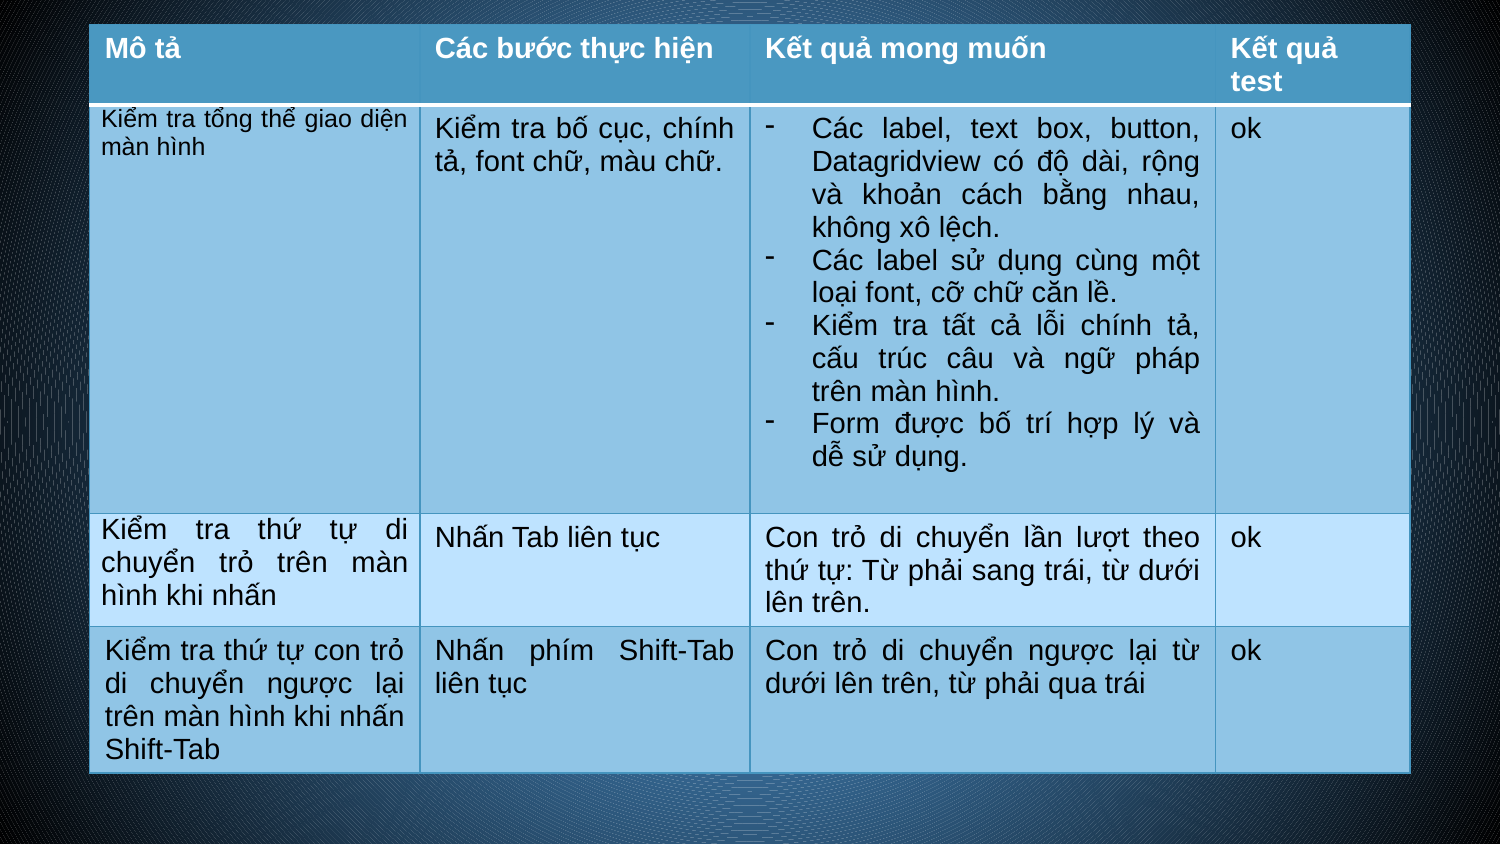

| Mô tả | Các bước thực hiện | Kết quả mong muốn | Kết quả test |
| --- | --- | --- | --- |
| Kiểm tra tổng thể giao diện màn hình | Kiểm tra bố cục, chính tả, font chữ, màu chữ. | Các label, text box, button, Datagridview có độ dài, rộng và khoản cách bằng nhau, không xô lệch. Các label sử dụng cùng một loại font, cỡ chữ căn lề. Kiểm tra tất cả lỗi chính tả, cấu trúc câu và ngữ pháp trên màn hình. Form được bố trí hợp lý và dễ sử dụng. | ok |
| Kiểm tra thứ tự di chuyển trỏ trên màn hình khi nhấn | Nhấn Tab liên tục | Con trỏ di chuyển lần lượt theo thứ tự: Từ phải sang trái, từ dưới lên trên. | ok |
| Kiểm tra thứ tự con trỏ di chuyển ngược lại trên màn hình khi nhấn Shift-Tab | Nhấn phím Shift-Tab liên tục | Con trỏ di chuyển ngược lại từ dưới lên trên, từ phải qua trái | ok |